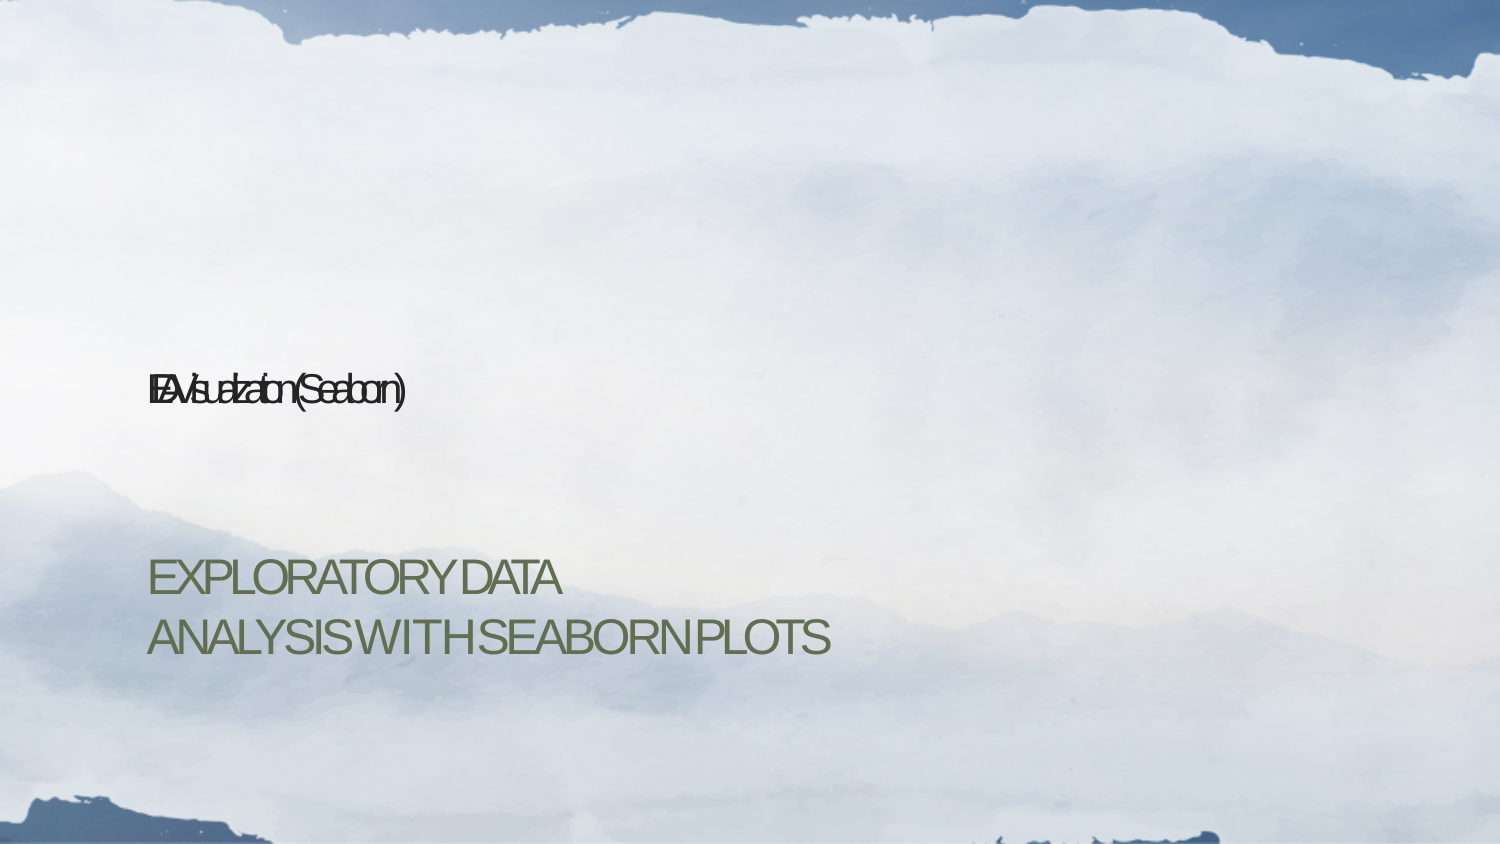

# 14
EDA Visualization (Seaborn)
EXPLORATORYDATA   ANALYSISWITHSEABORNPLOTS